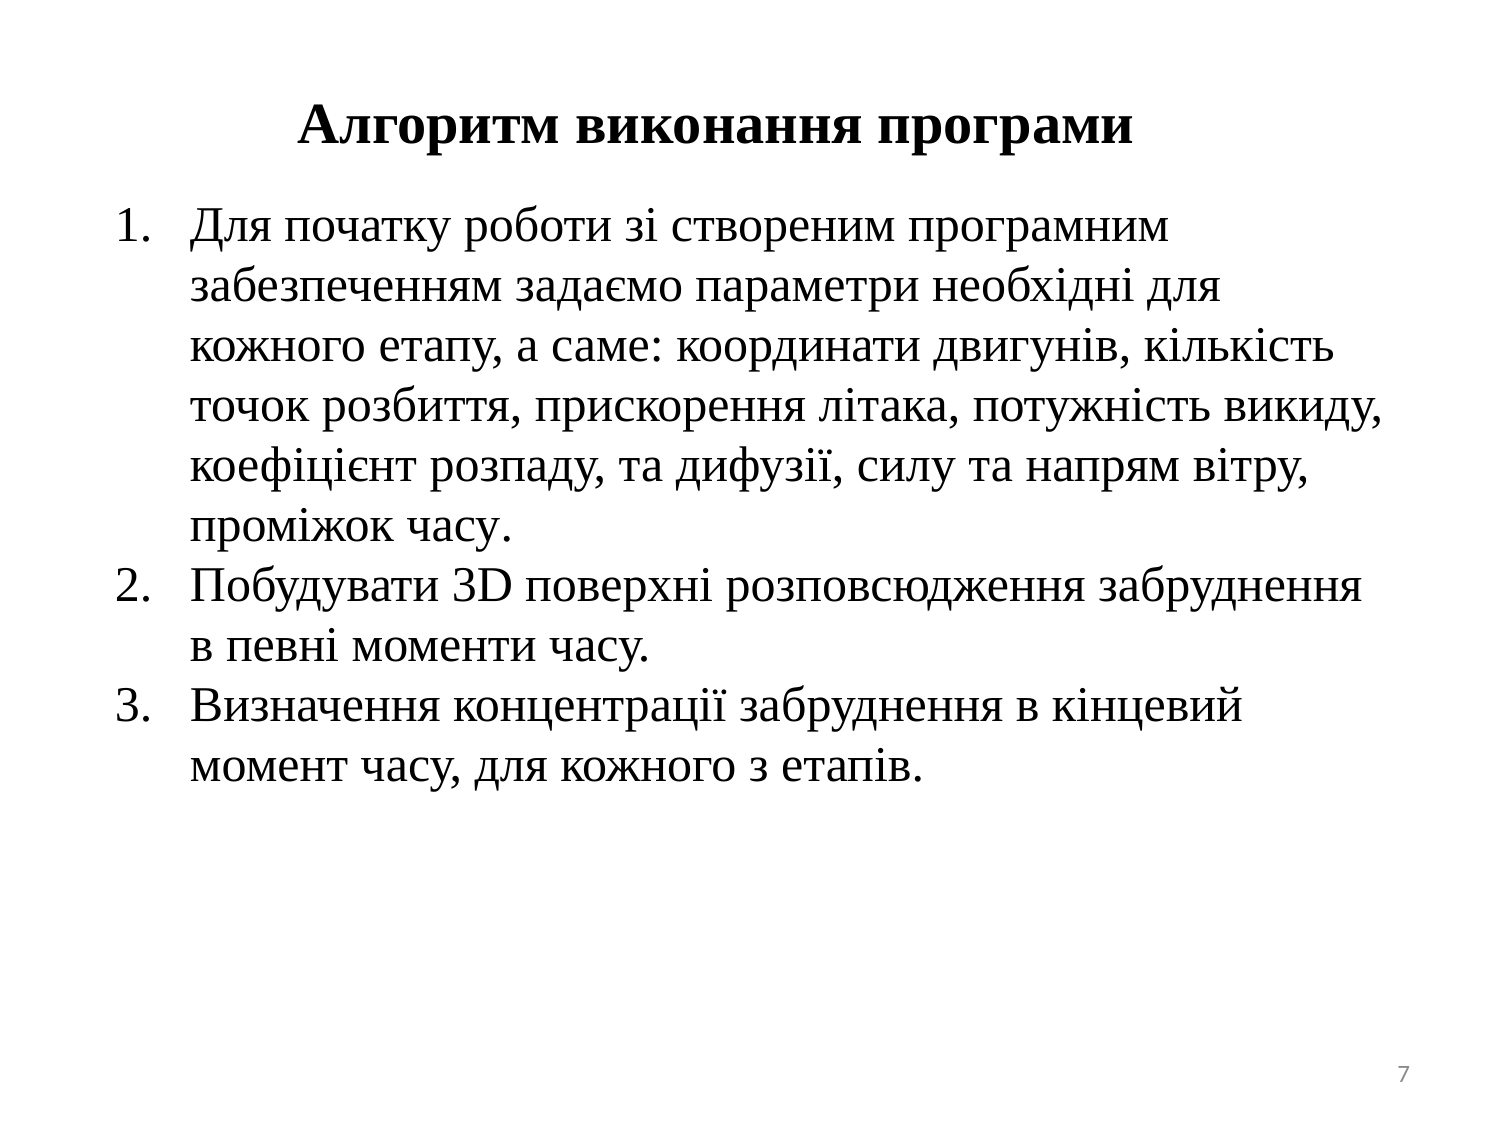

Алгоритм виконання програми
Для початку роботи зі створеним програмним забезпеченням задаємо параметри необхідні для кожного етапу, а саме: координати двигунів, кількість точок розбиття, прискорення літака, потужність викиду, коефіцієнт розпаду, та дифузії, силу та напрям вітру, проміжок часу.
Побудувати 3D поверхні розповсюдження забруднення в певні моменти часу.
Визначення концентрації забруднення в кінцевий момент часу, для кожного з етапів.

7